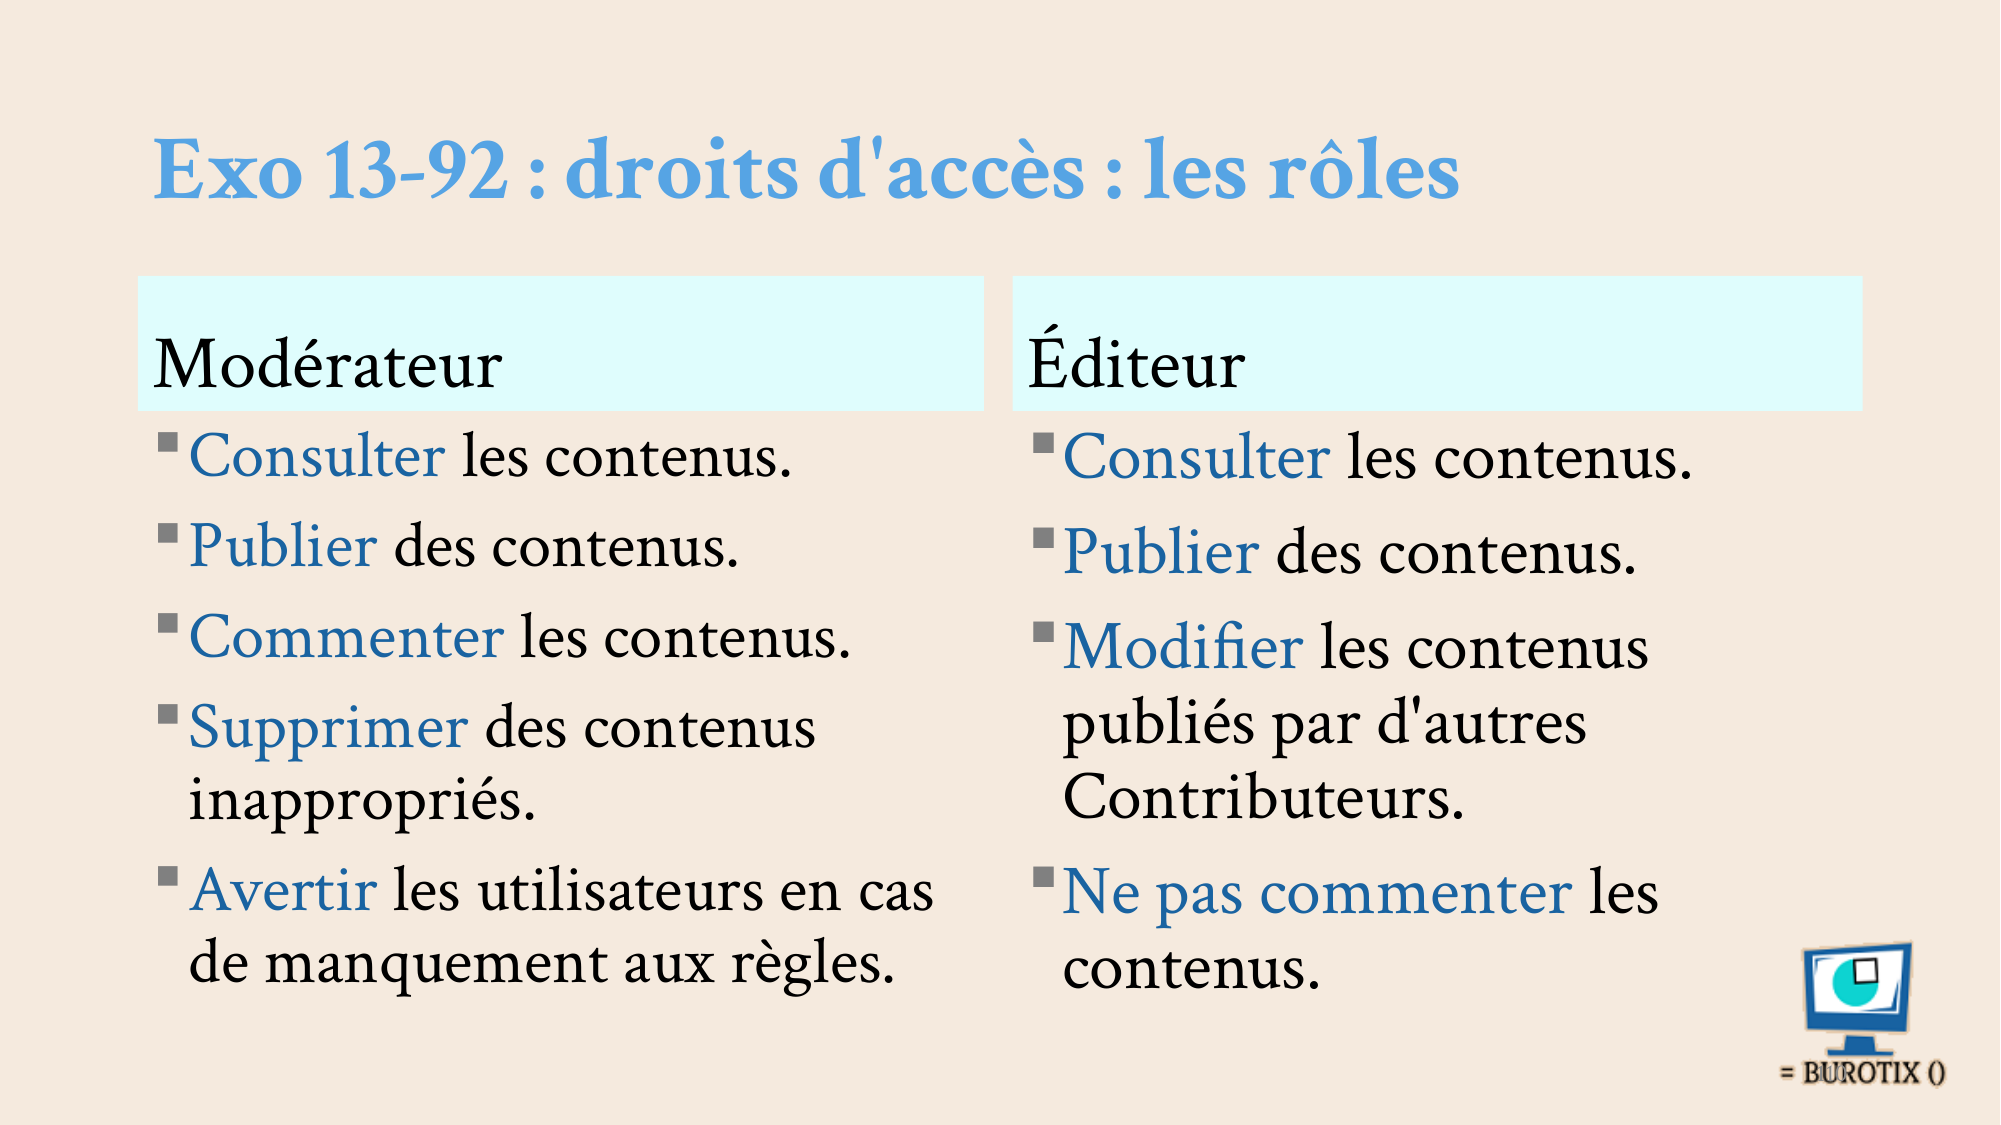

# Exo 13-92 : droits d'accès : les rôles
Modérateur
Éditeur
Consulter les contenus.
Publier des contenus.
Commenter les contenus.
Supprimer des contenus inappropriés.
Avertir les utilisateurs en cas de manquement aux règles.
Consulter les contenus.
Publier des contenus.
Modifier les contenus publiés par d'autres Contributeurs.
Ne pas commenter les contenus.
110